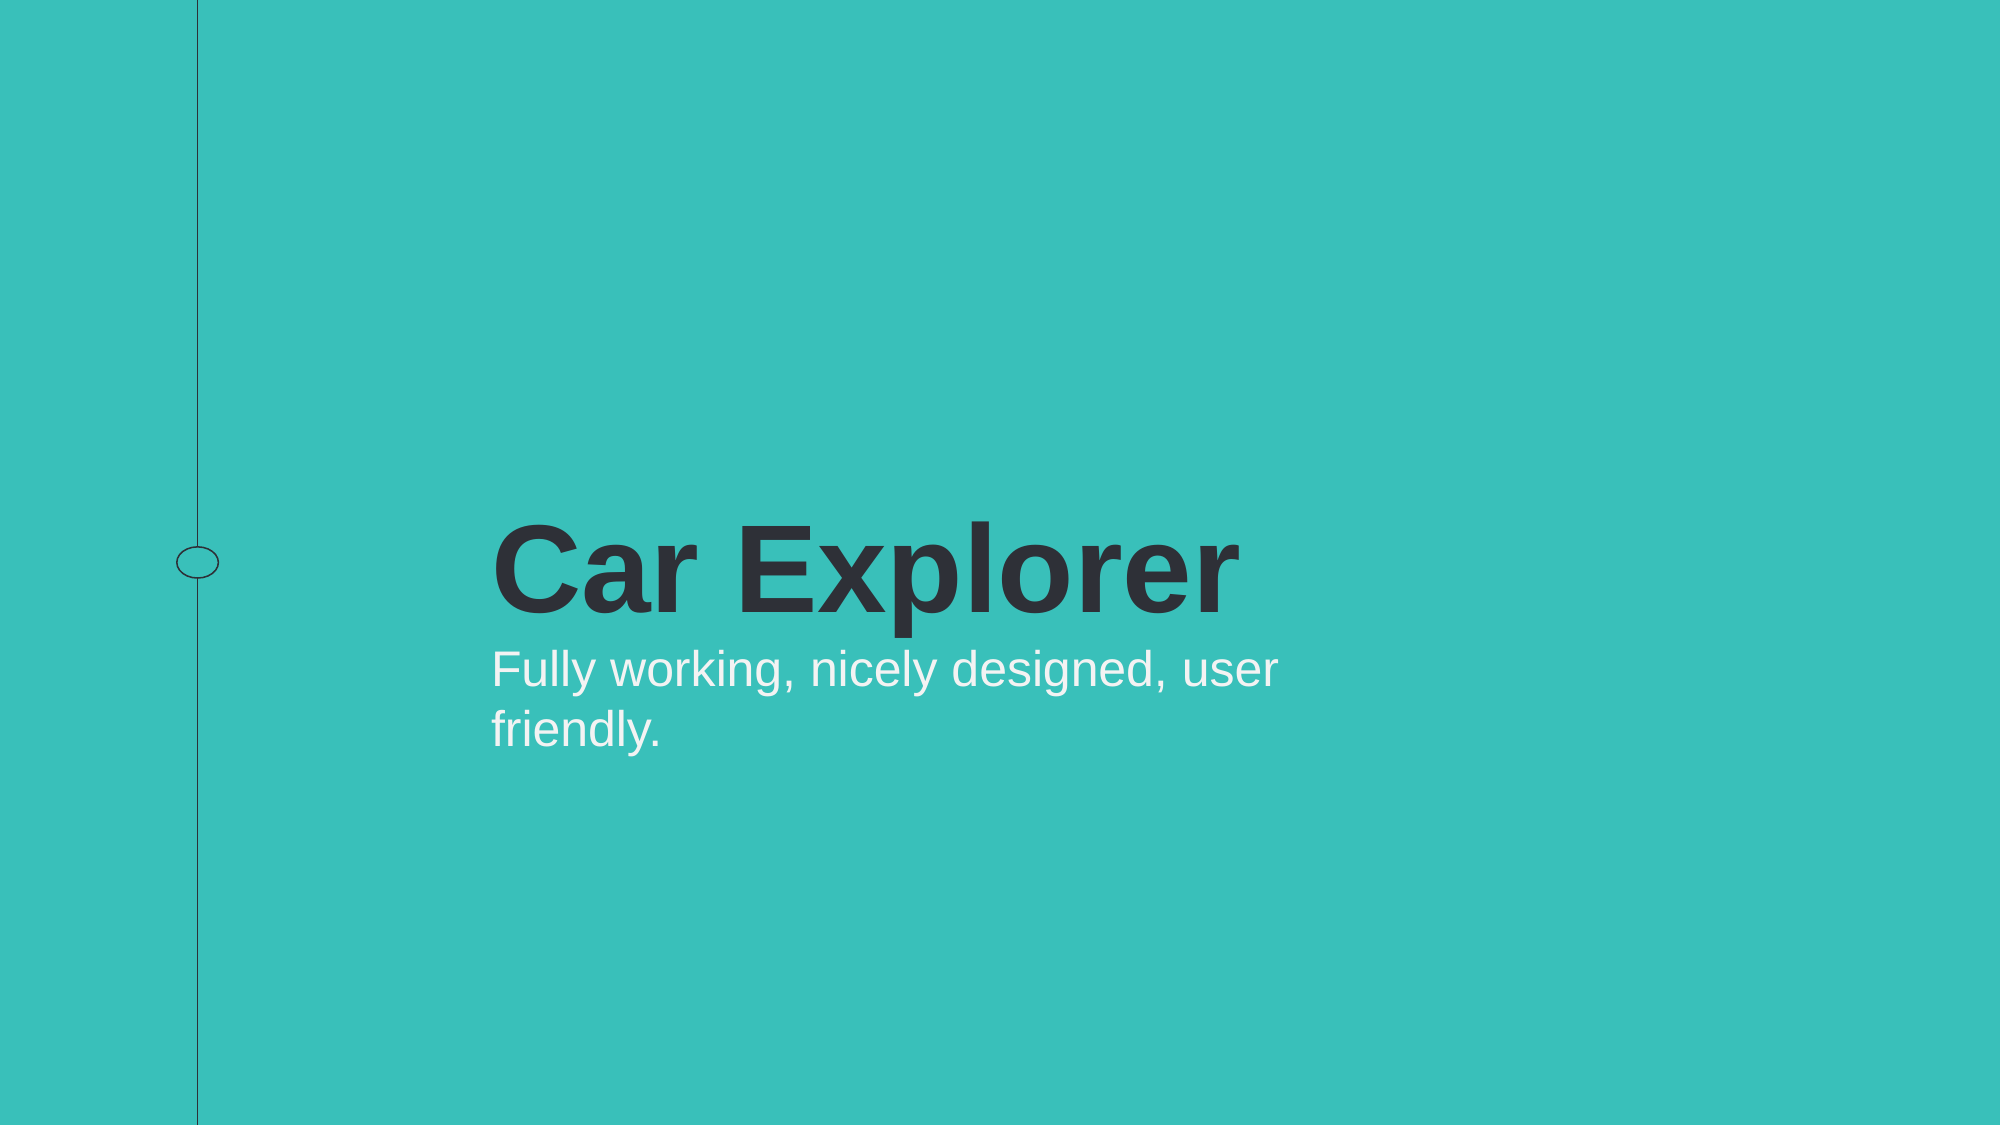

Car Explorer
Fully working, nicely designed, user friendly.